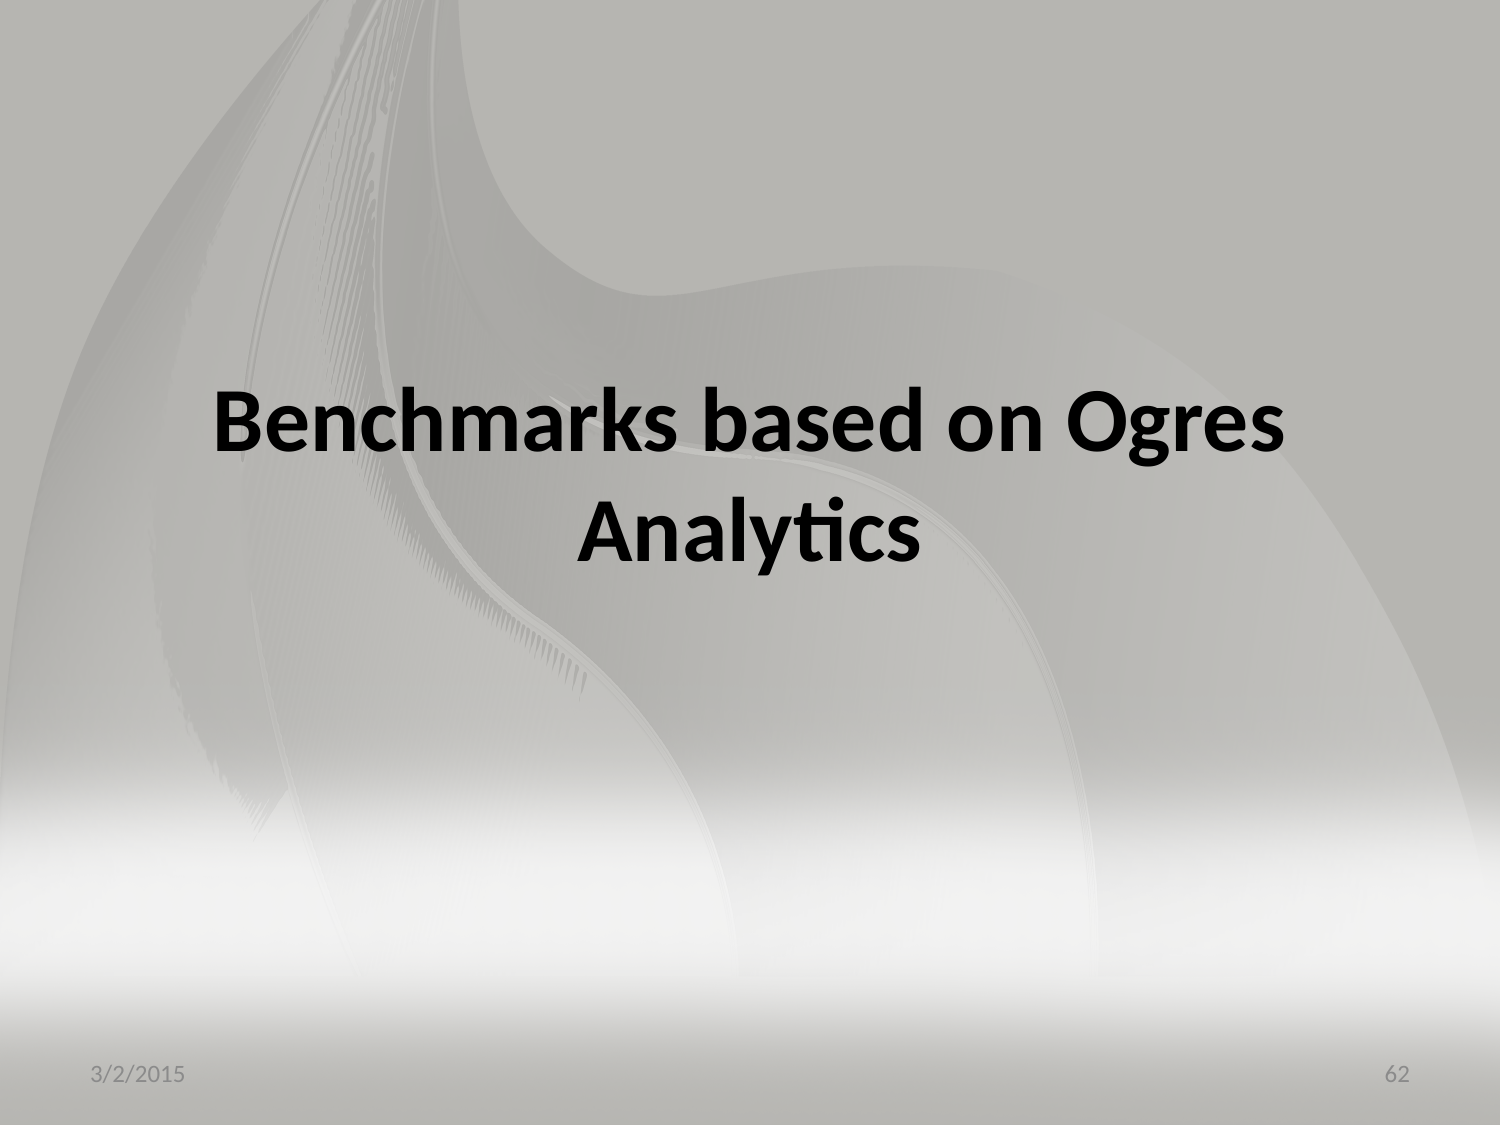

# Benchmarks based on Ogres Analytics
3/2/2015
62